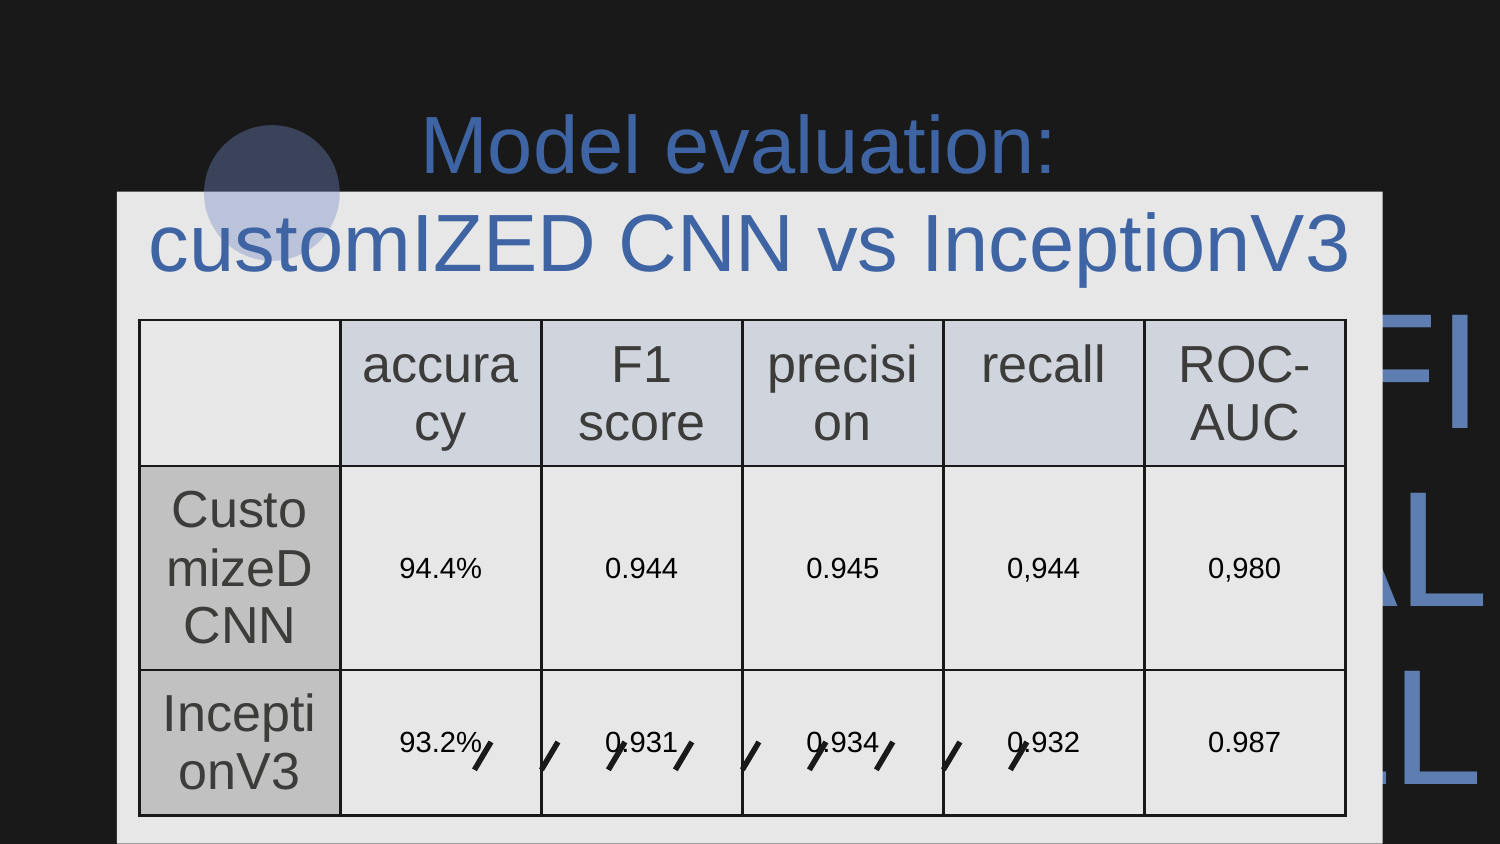

# Model evaluation:
customIZED CNN vs InceptionV3
|  | accuracy | F1 score | precision | recall | ROC-AUC |
| --- | --- | --- | --- | --- | --- |
| CustomizeD CNN | 94.4% | 0.944 | 0.945 | 0,944 | 0,980 |
| InceptionV3 | 93.2% | 0.931 | 0.934 | 0.932 | 0.987 |